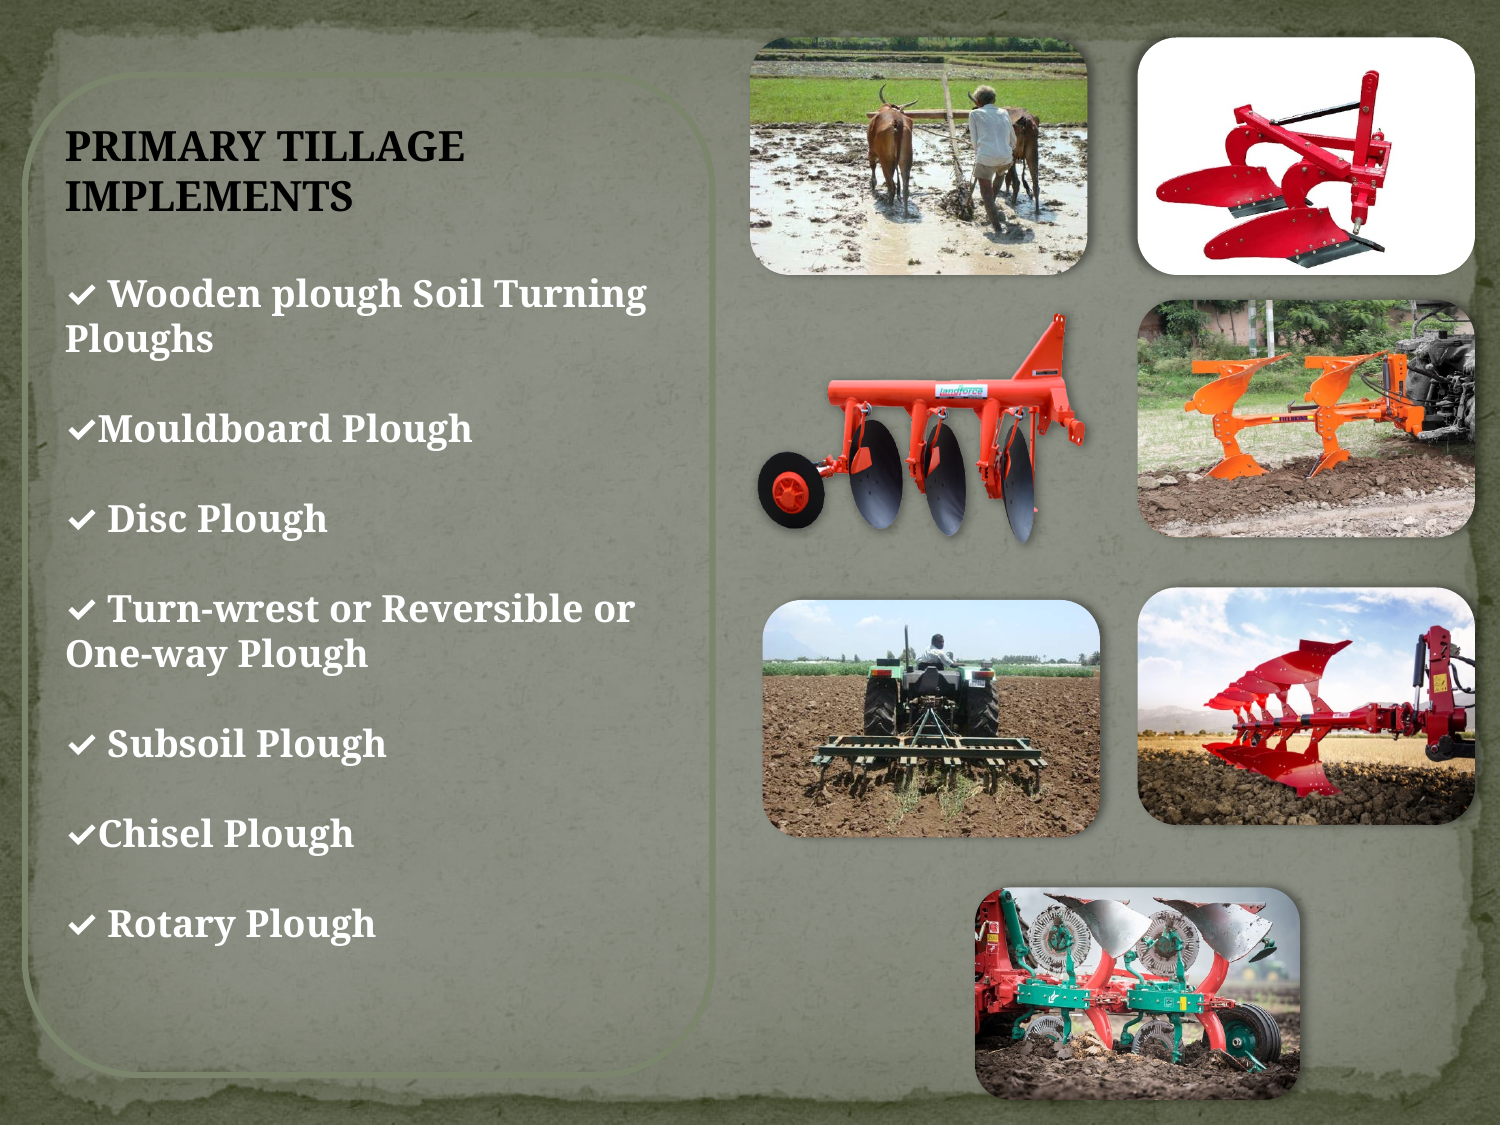

PRIMARY TILLAGE IMPLEMENTS

✓ Wooden plough Soil Turning Ploughs

✓Mouldboard Plough

✓ Disc Plough

✓ Turn-wrest or Reversible or One-way Plough

✓ Subsoil Plough

✓Chisel Plough

✓ Rotary Plough